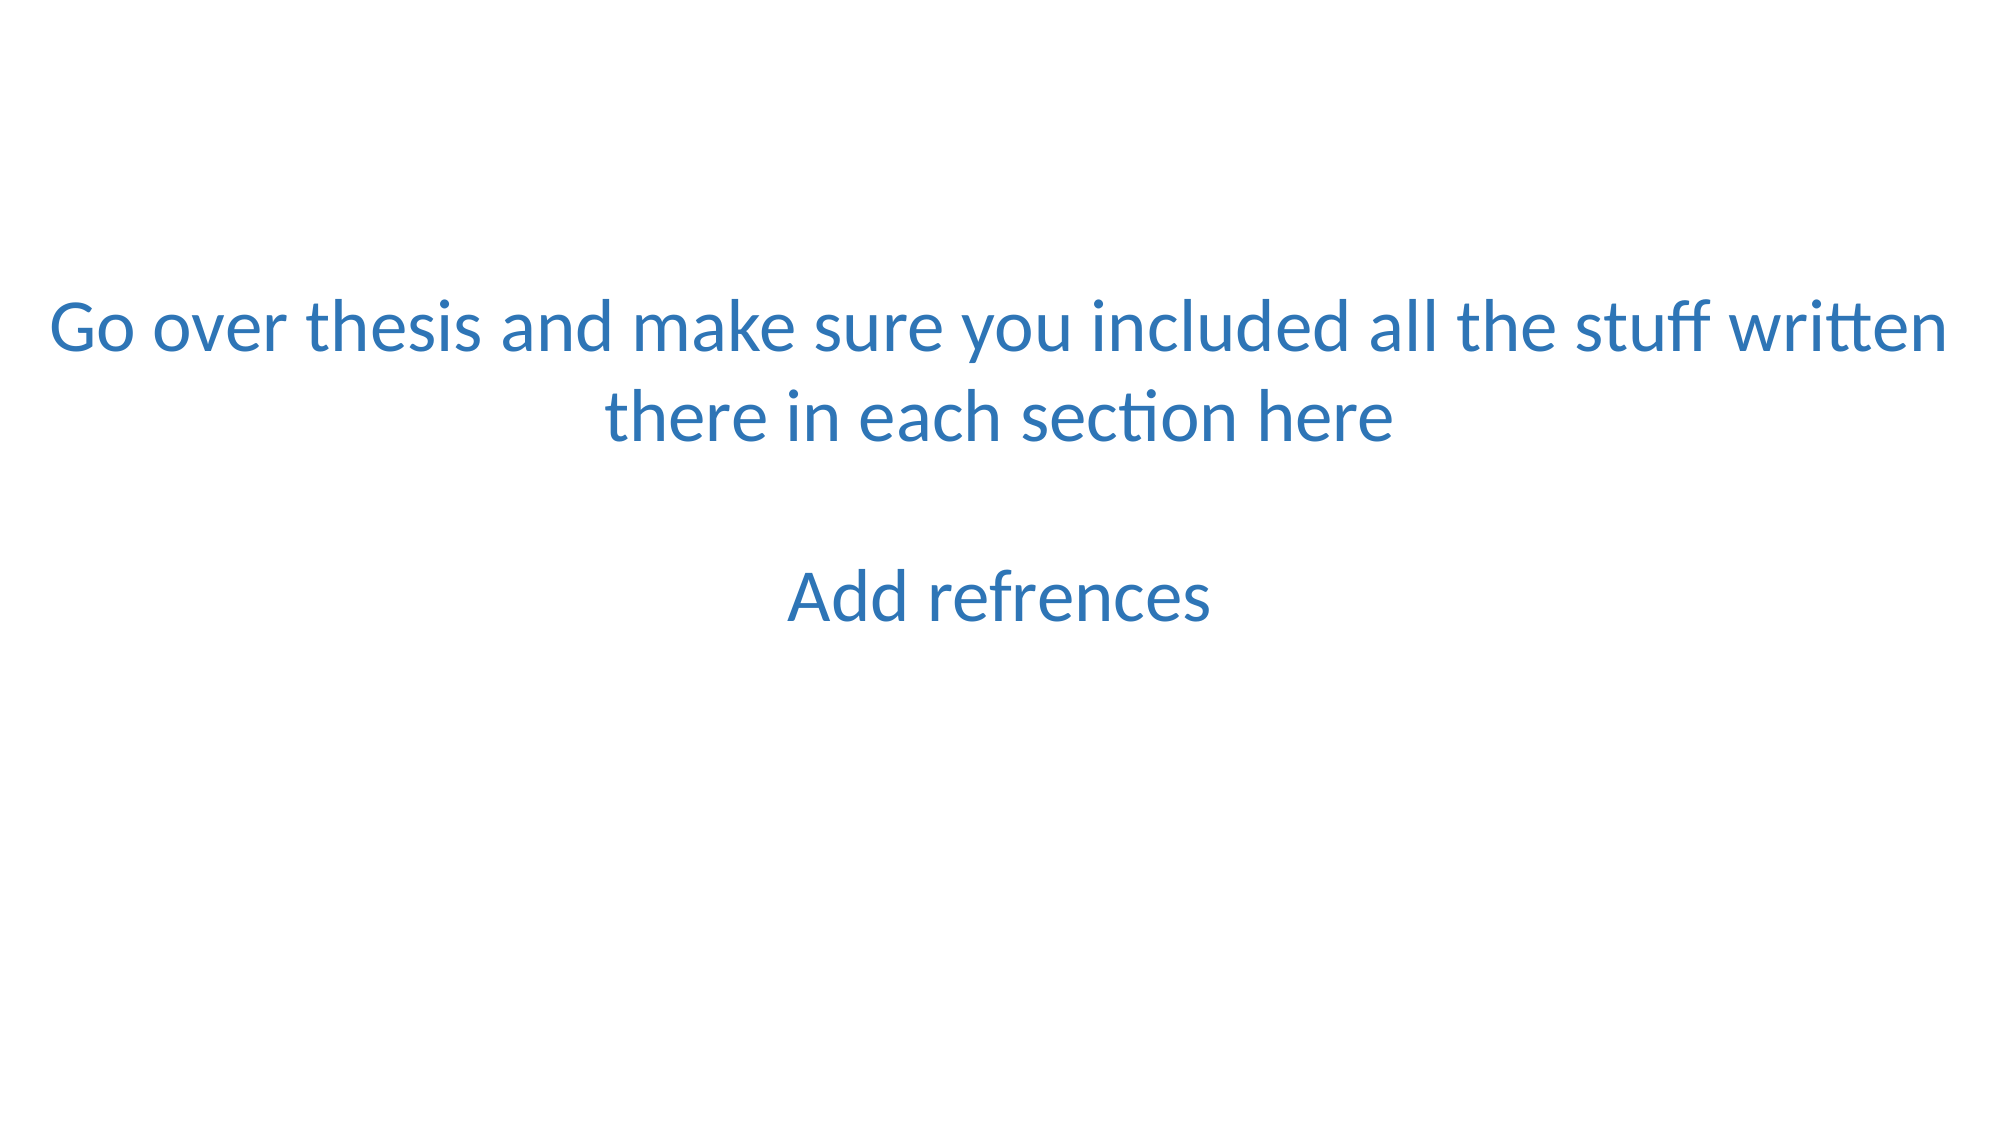

Go over thesis and make sure you included all the stuff written there in each section here

Add refrences